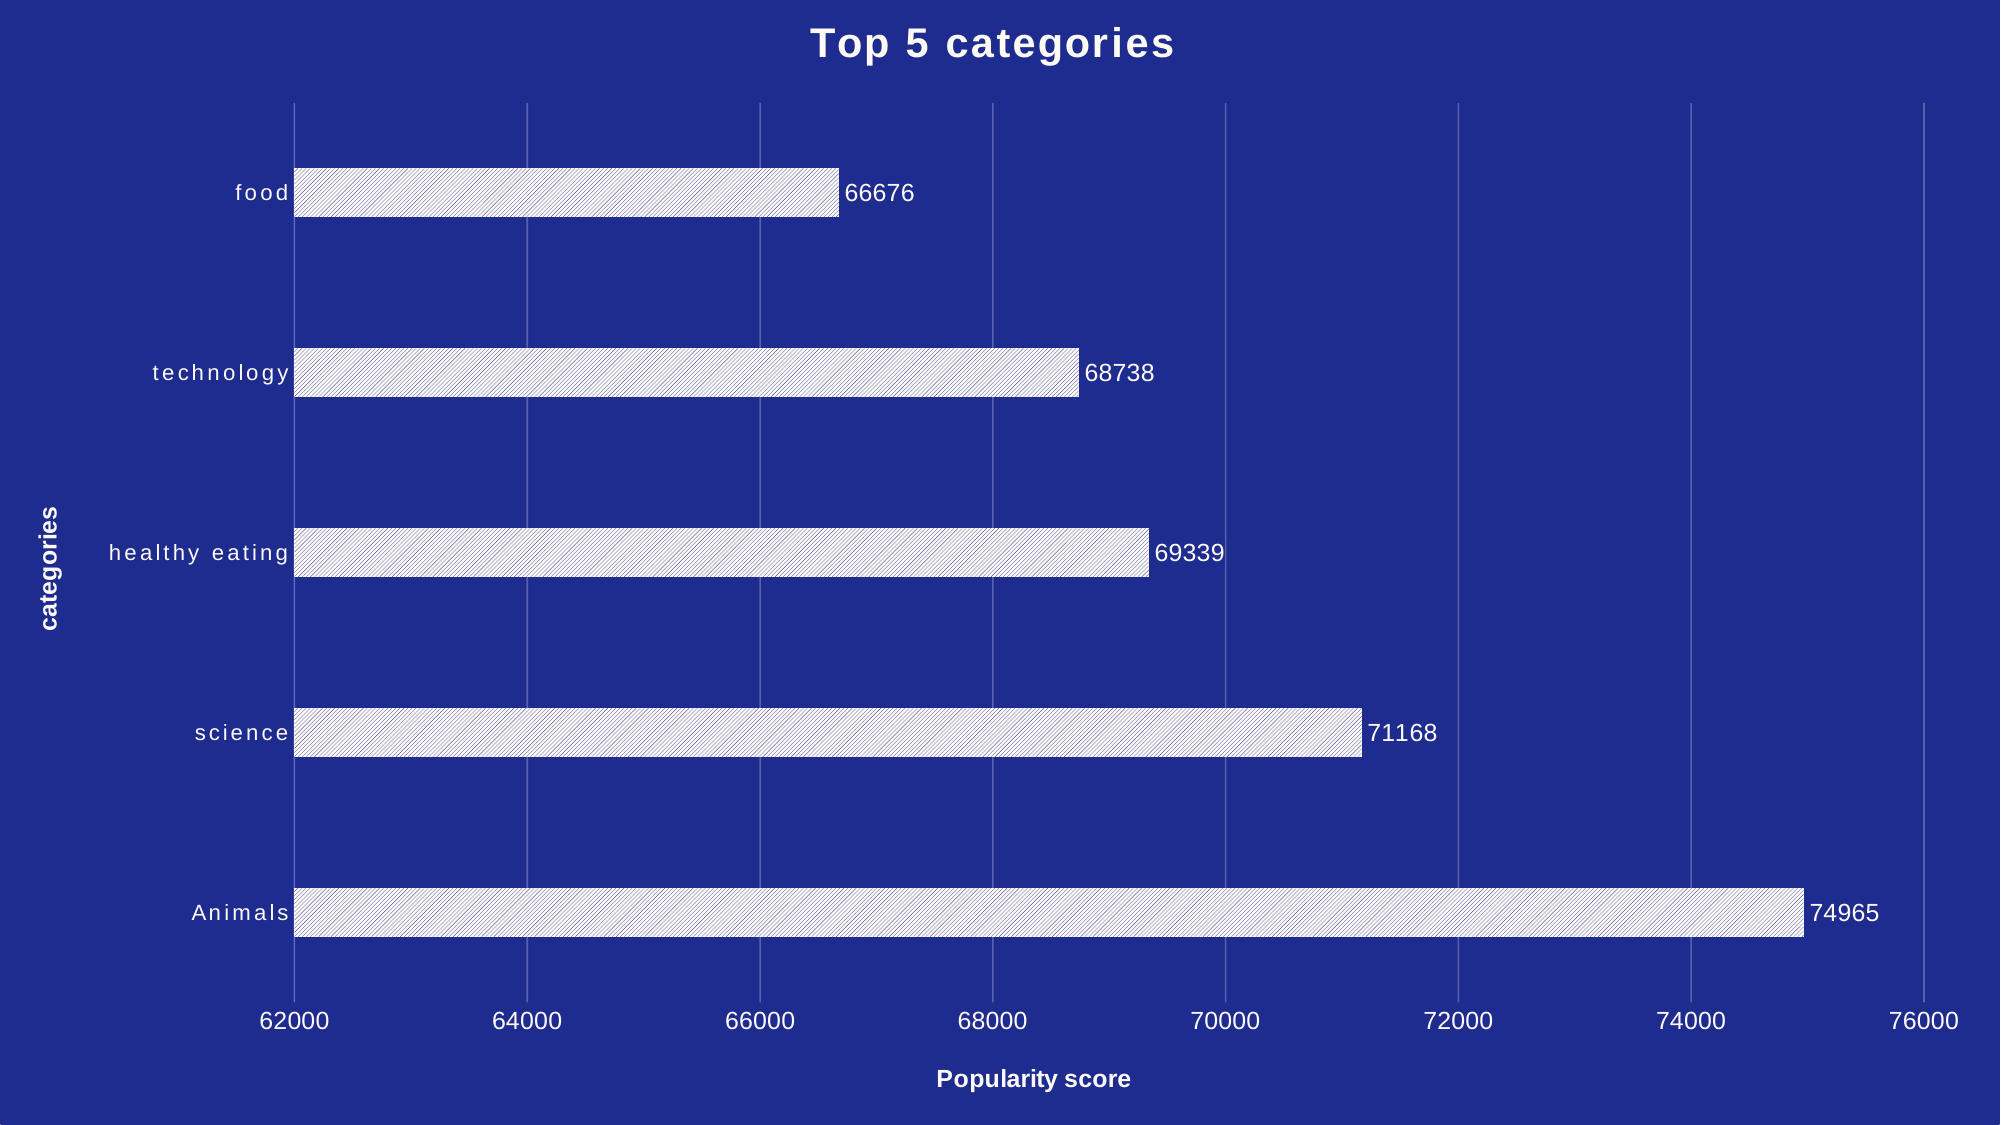

### Chart: Top 5 categories

| Category |  |
|---|---|
| Animals | 74965.0 |
| science | 71168.0 |
| healthy eating | 69339.0 |
| technology | 68738.0 |
| food | 66676.0 |
8
“
#
”
Richard Branson